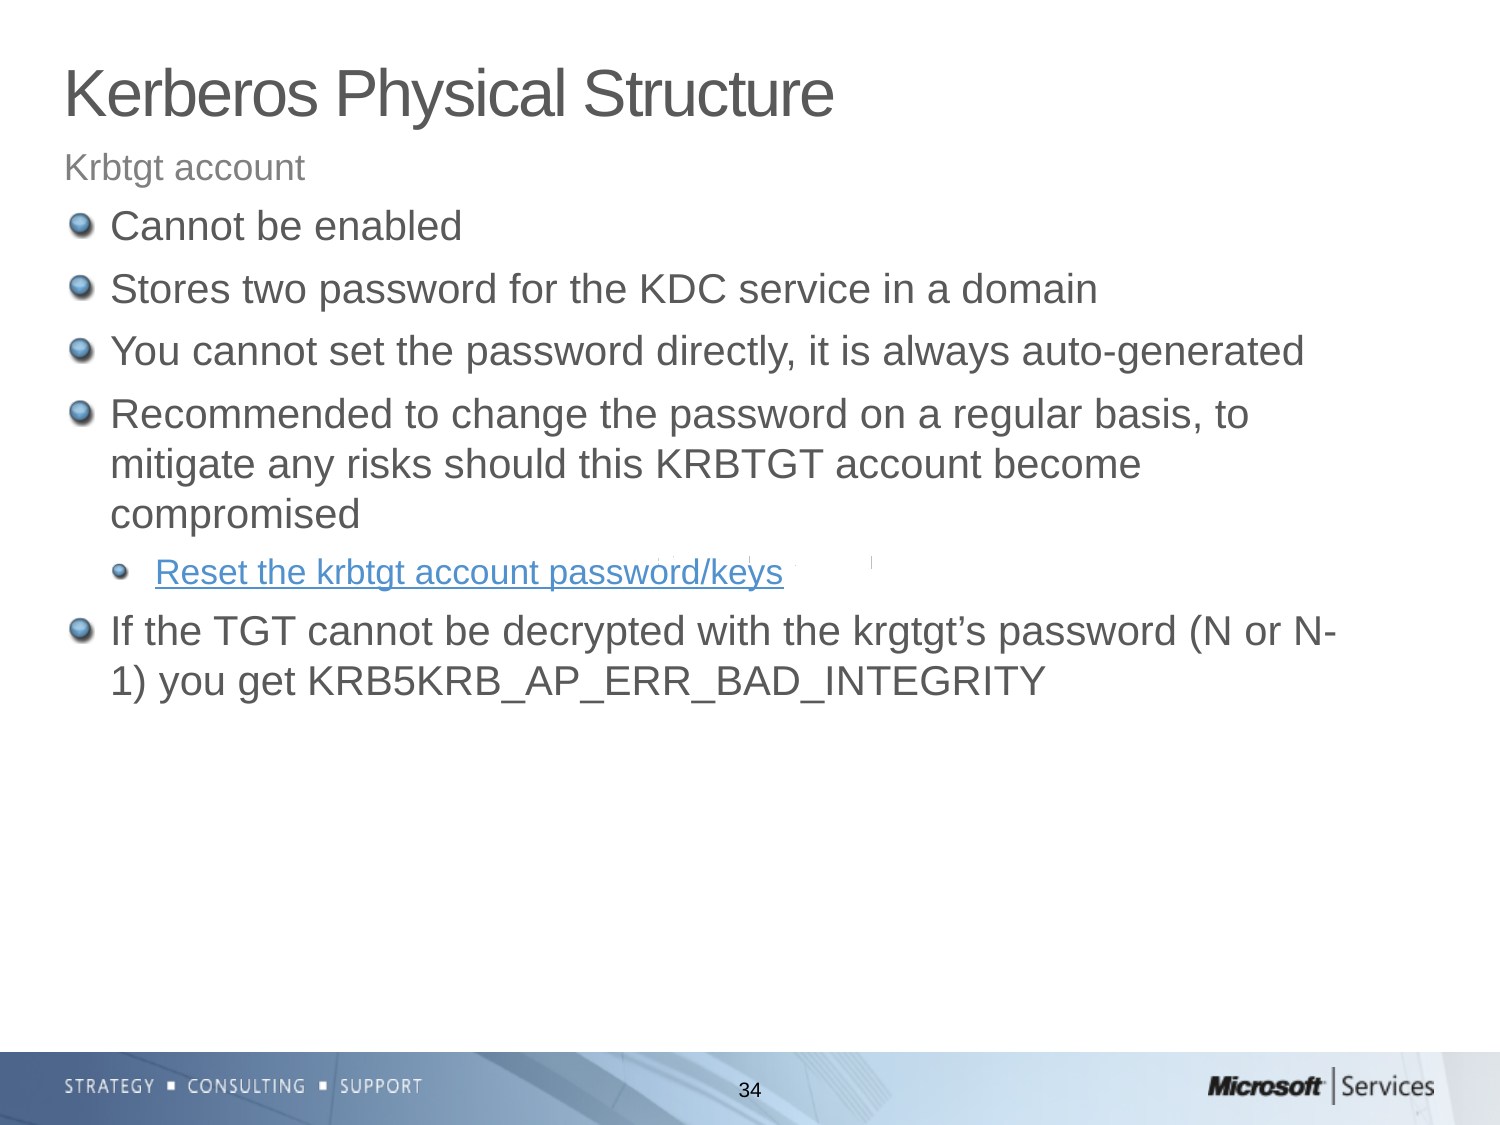

# Kerberos Physical Structure
Krbtgt account
Cannot be enabled
Stores two password for the KDC service in a domain
You cannot set the password directly, it is always auto-generated
Recommended to change the password on a regular basis, to mitigate any risks should this KRBTGT account become compromised
Reset the krbtgt account password/keys
If the TGT cannot be decrypted with the krgtgt’s password (N or N-1) you get KRB5KRB_AP_ERR_BAD_INTEGRITY